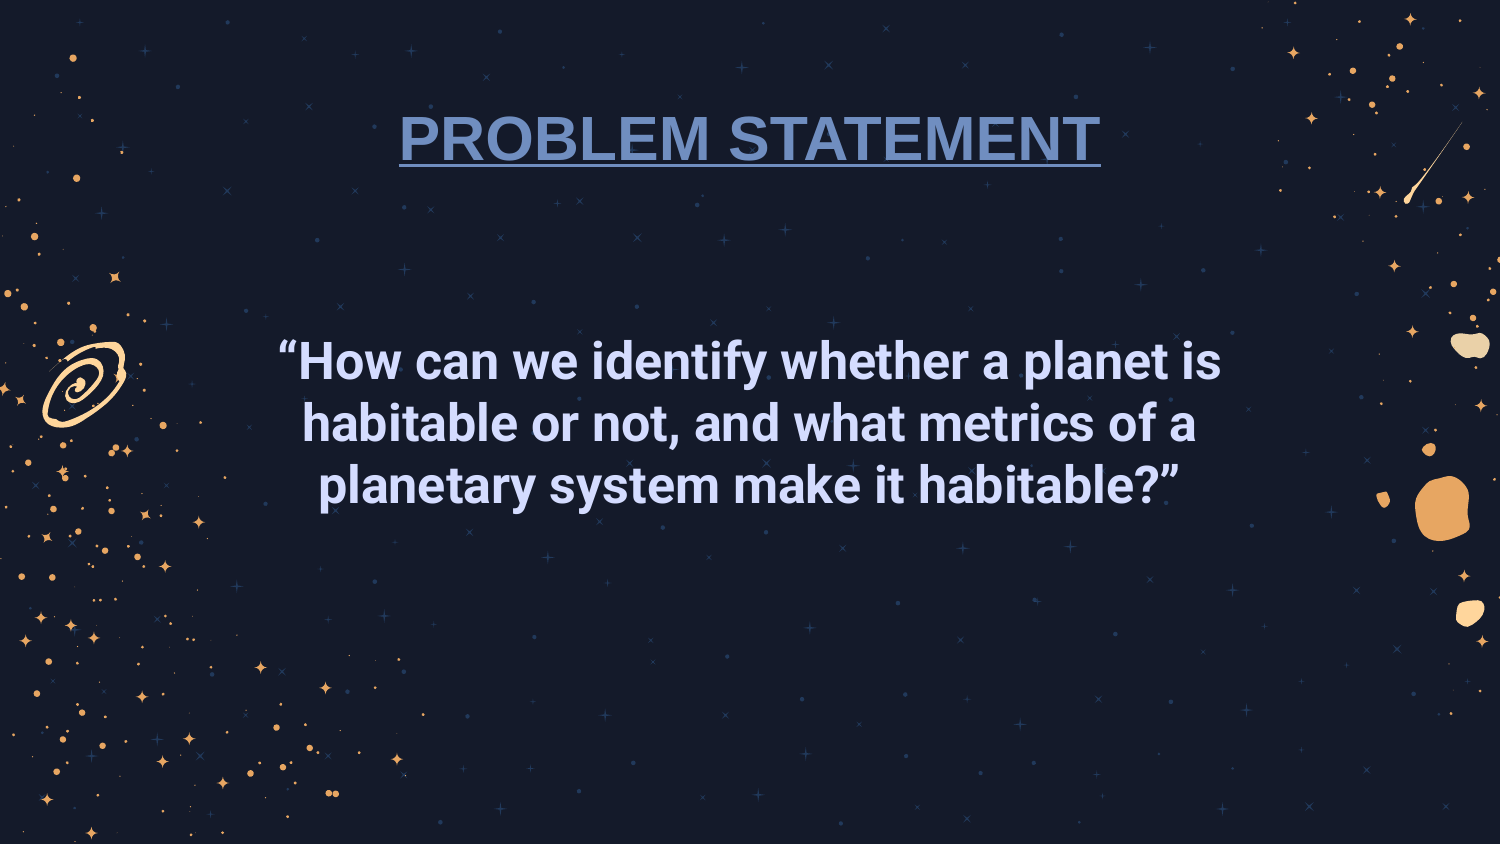

# PROBLEM STATEMENT
“How can we identify whether a planet is habitable or not, and what metrics of a planetary system make it habitable?”